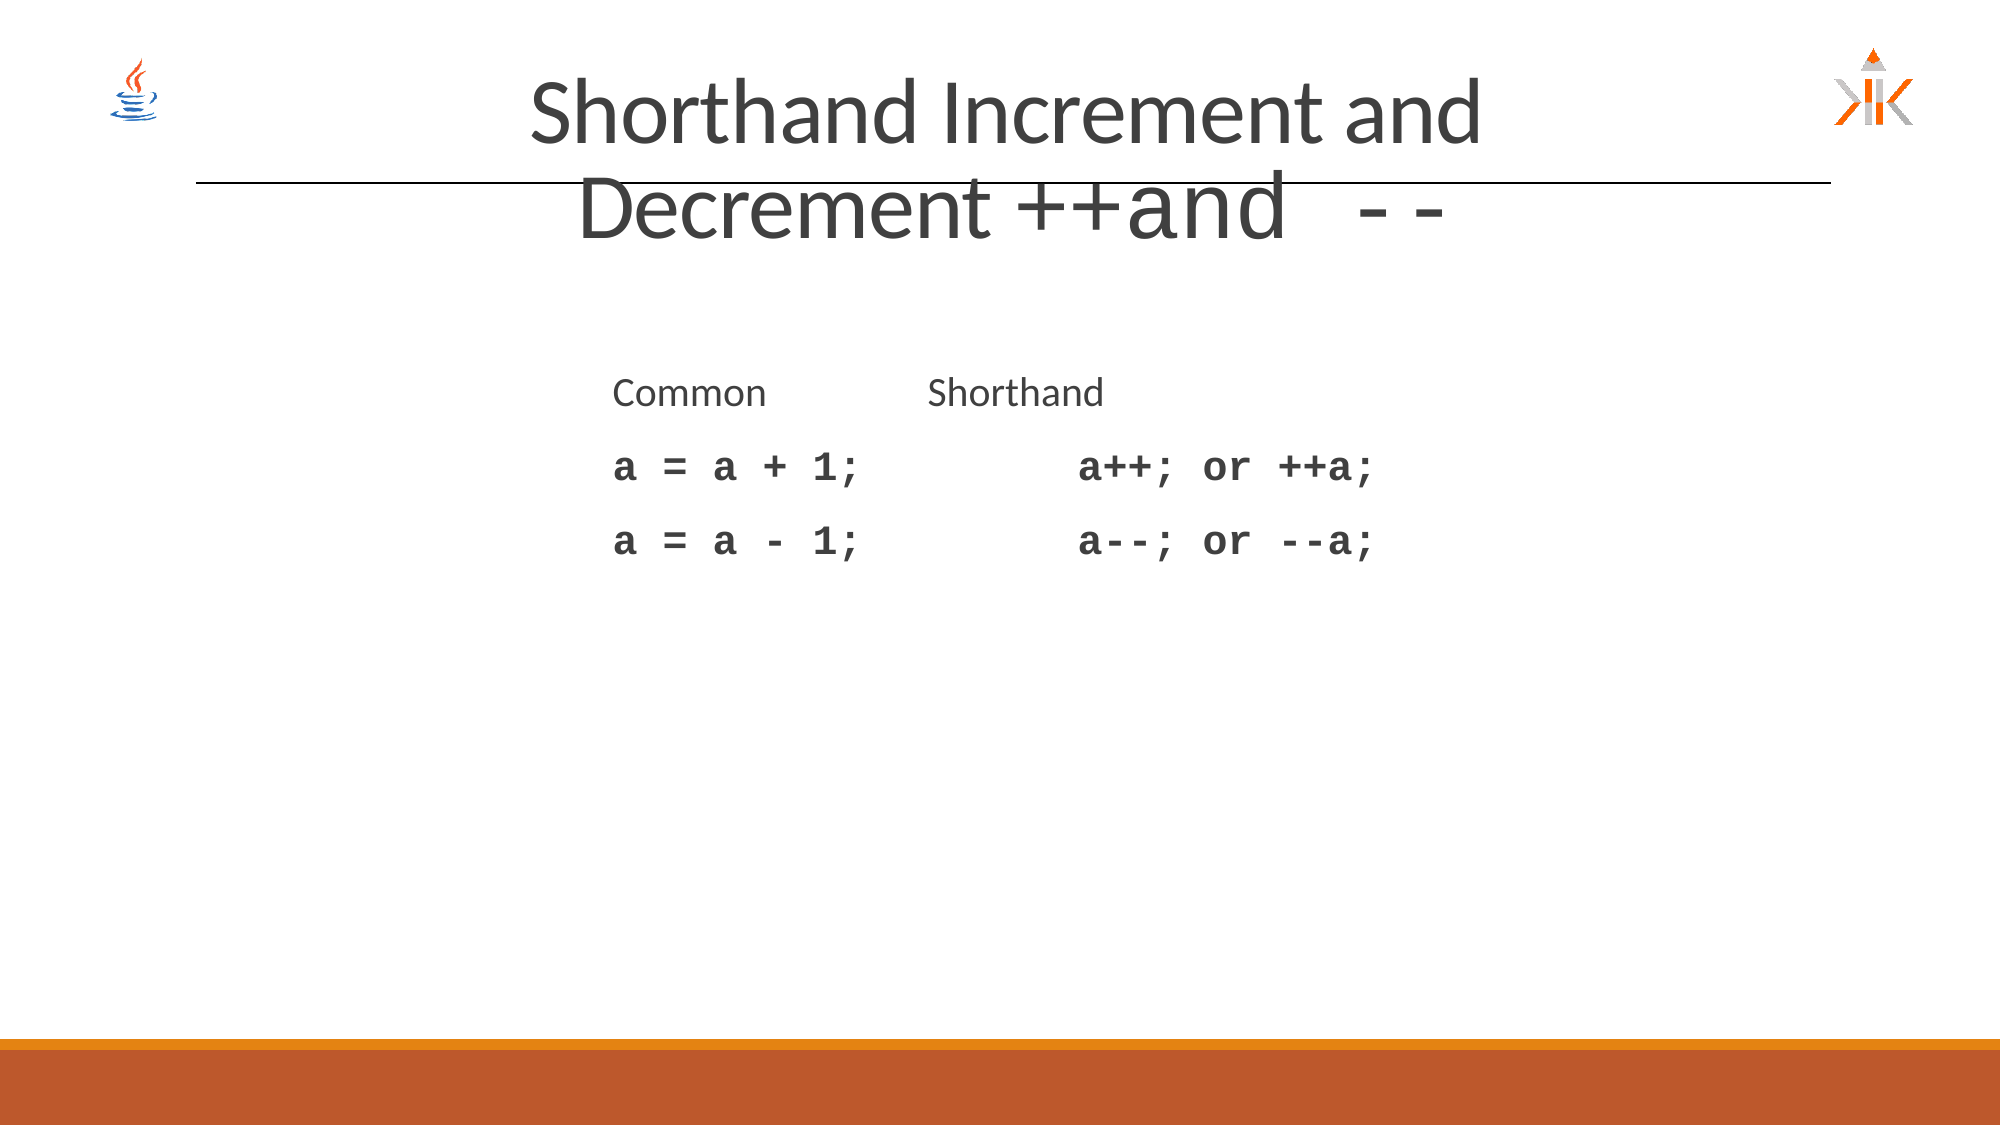

# Shorthand Increment and Decrement ++and --
Common 		Shorthand
a = a + 1;		a++; or ++a;
a = a - 1;		a--; or --a;